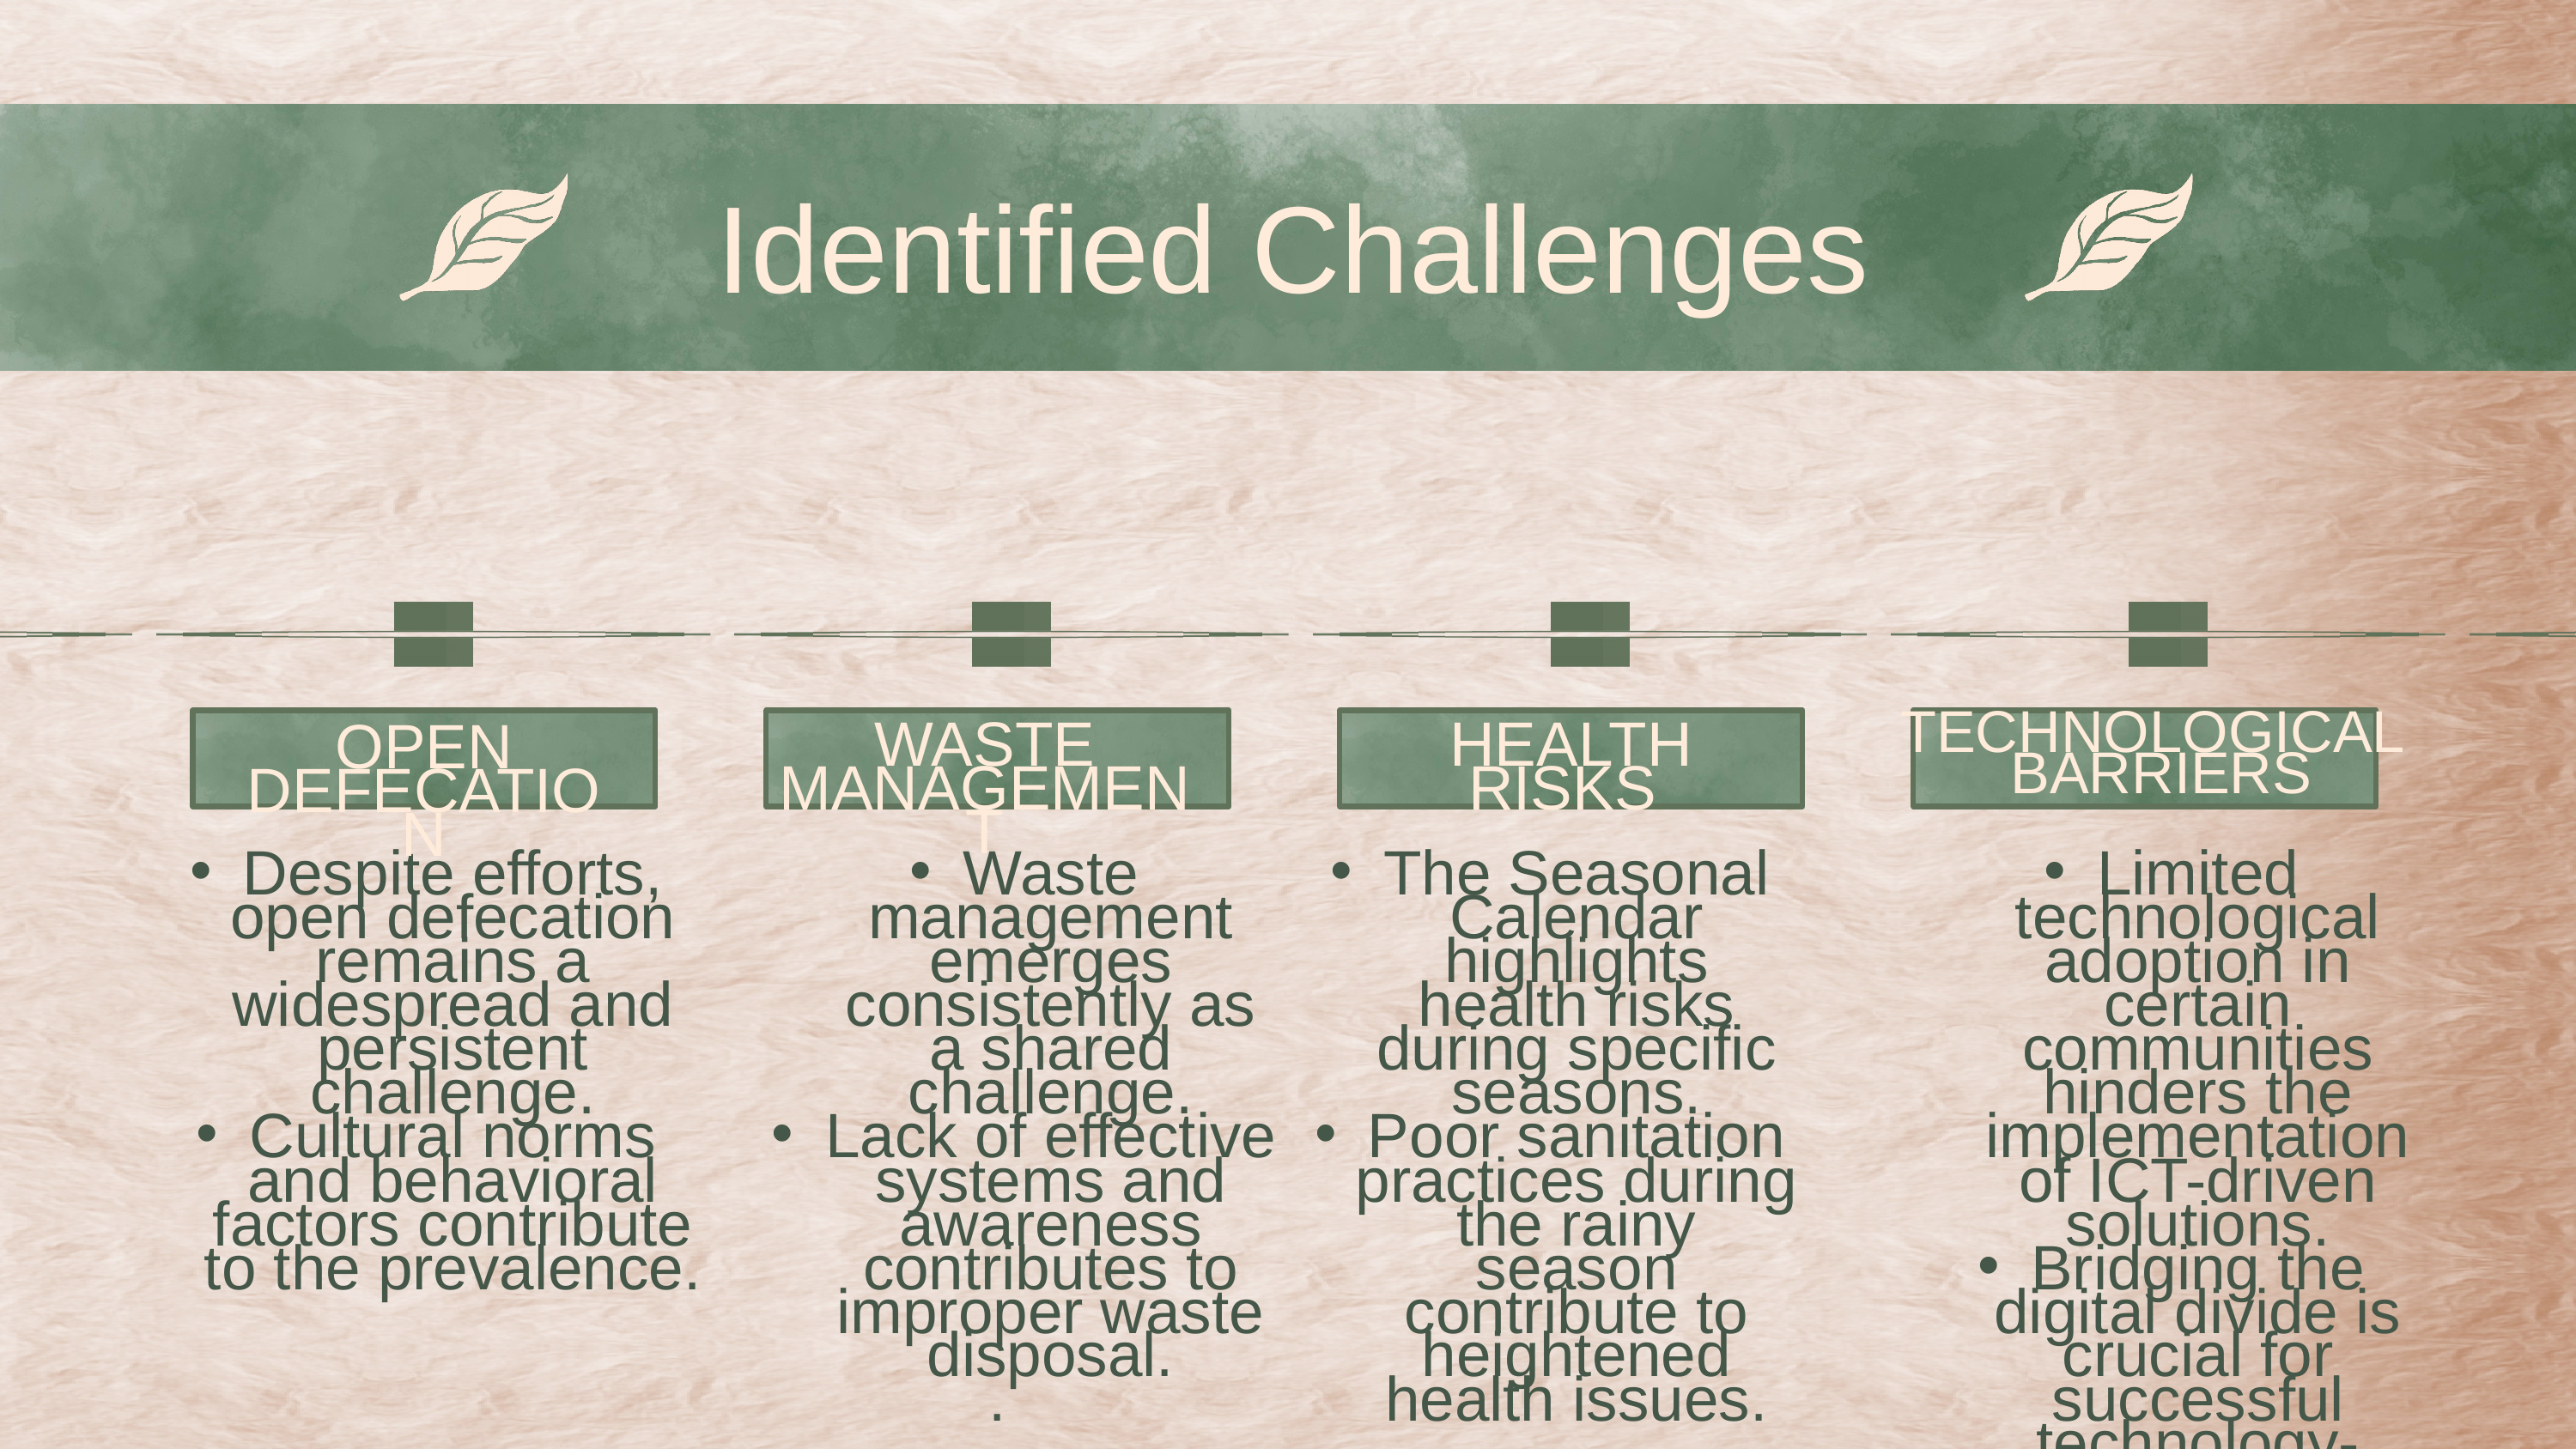

Identified Challenges

TECHNOLOGICAL
 BARRIERS
WASTE MANAGEMENT
HEALTH RISKS
OPEN DEFECATION
Despite efforts, open defecation remains a widespread and persistent challenge.
Cultural norms and behavioral factors contribute to the prevalence.

Waste management emerges consistently as a shared challenge.
Lack of effective systems and awareness contributes to improper waste disposal.
.

The Seasonal Calendar highlights health risks during specific seasons.
Poor sanitation practices during the rainy season contribute to heightened health issues.

Limited technological adoption in certain communities hinders the implementation of ICT-driven solutions.
Bridging the digital divide is crucial for successful technology-based interventions.